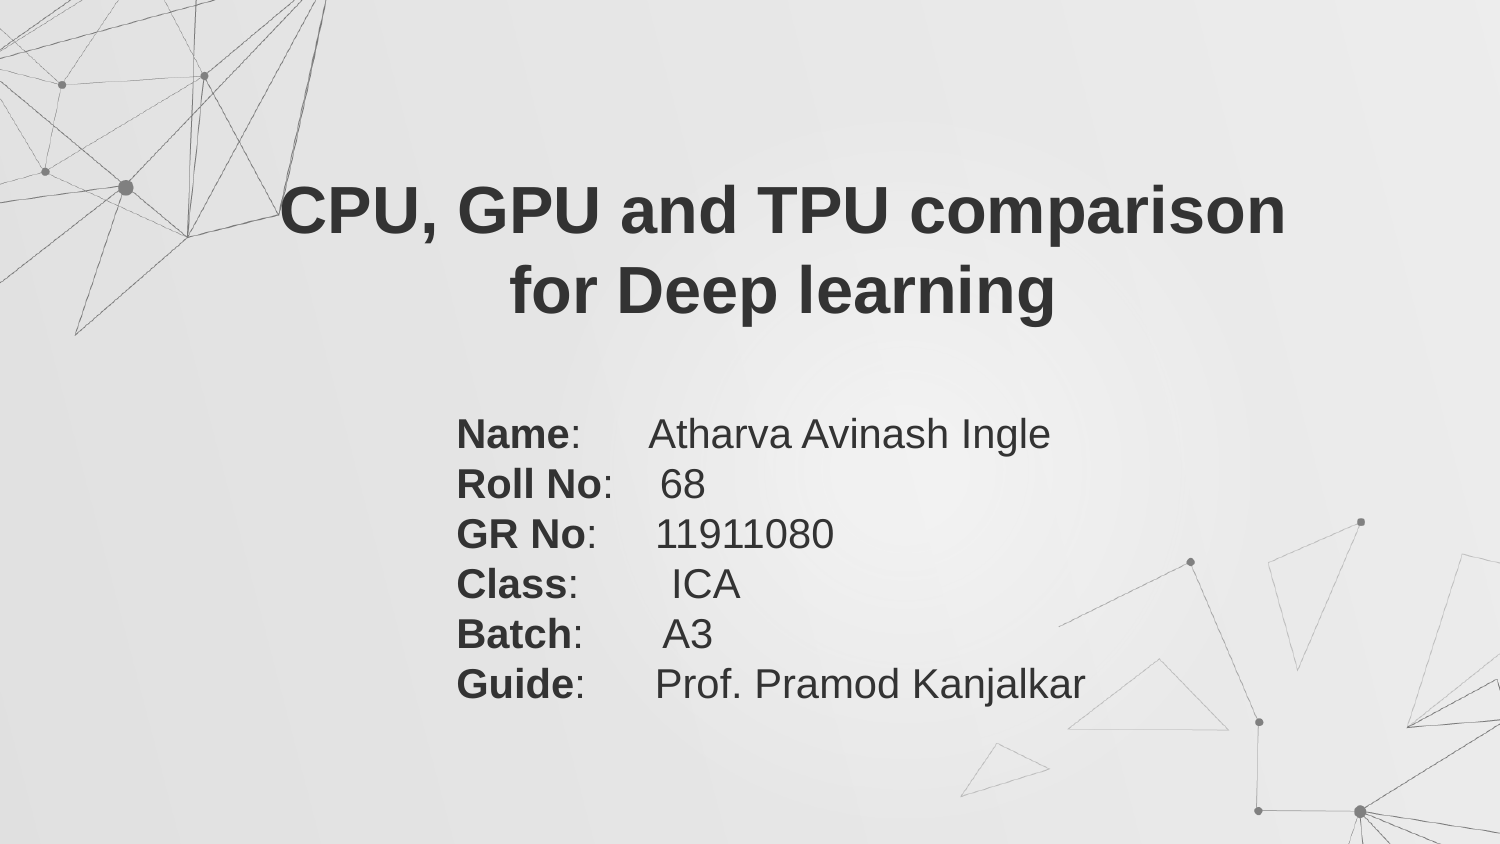

CPU, GPU and TPU comparison for Deep learning
Name:      Atharva Avinash Ingle
Roll No:    68
GR No:     11911080
Class:        ICA
Batch:       A3
Guide:      Prof. Pramod Kanjalkar